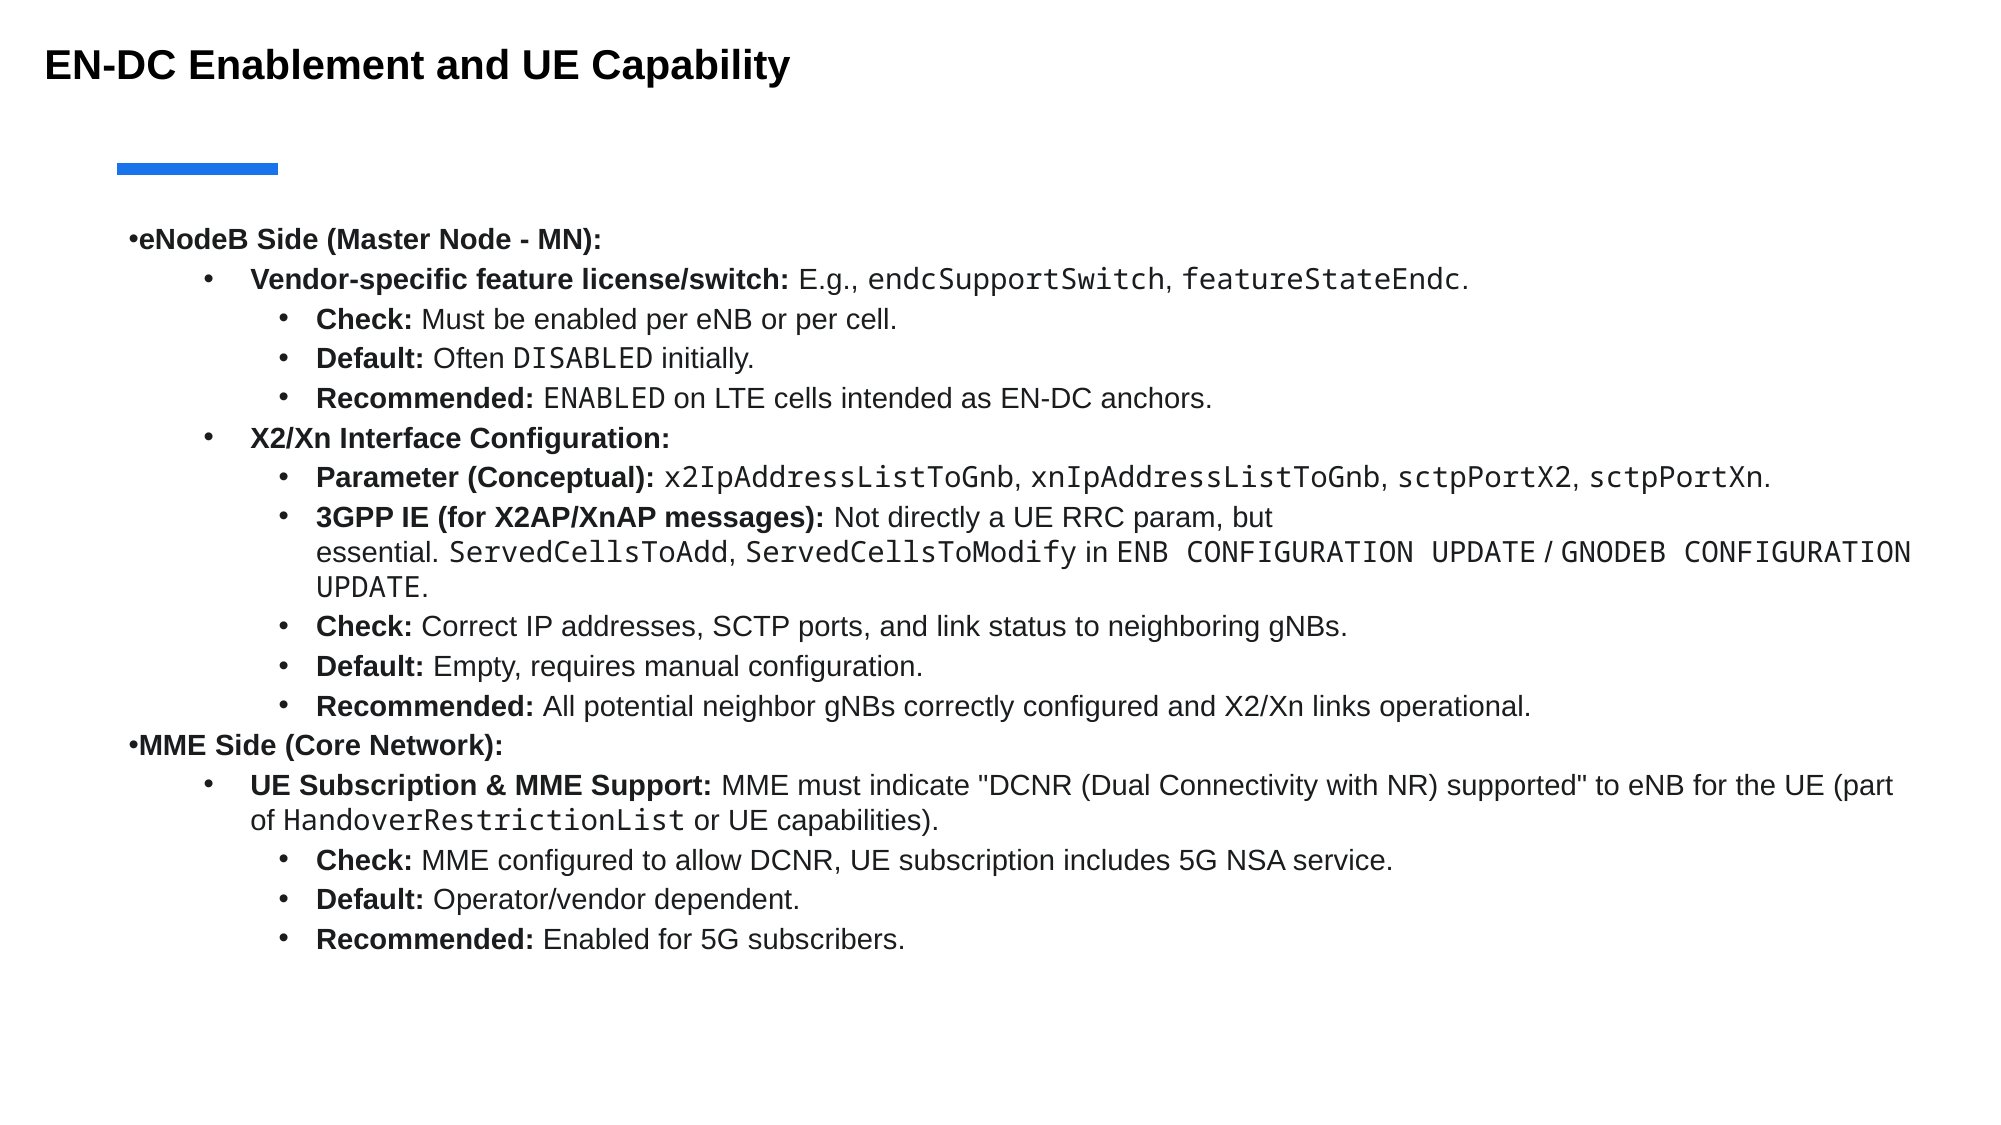

# EN-DC Enablement and UE Capability
eNodeB Side (Master Node - MN):
Vendor-specific feature license/switch: E.g., endcSupportSwitch, featureStateEndc.
Check: Must be enabled per eNB or per cell.
Default: Often DISABLED initially.
Recommended: ENABLED on LTE cells intended as EN-DC anchors.
X2/Xn Interface Configuration:
Parameter (Conceptual): x2IpAddressListToGnb, xnIpAddressListToGnb, sctpPortX2, sctpPortXn.
3GPP IE (for X2AP/XnAP messages): Not directly a UE RRC param, but essential. ServedCellsToAdd, ServedCellsToModify in ENB CONFIGURATION UPDATE / GNODEB CONFIGURATION UPDATE.
Check: Correct IP addresses, SCTP ports, and link status to neighboring gNBs.
Default: Empty, requires manual configuration.
Recommended: All potential neighbor gNBs correctly configured and X2/Xn links operational.
MME Side (Core Network):
UE Subscription & MME Support: MME must indicate "DCNR (Dual Connectivity with NR) supported" to eNB for the UE (part of HandoverRestrictionList or UE capabilities).
Check: MME configured to allow DCNR, UE subscription includes 5G NSA service.
Default: Operator/vendor dependent.
Recommended: Enabled for 5G subscribers.